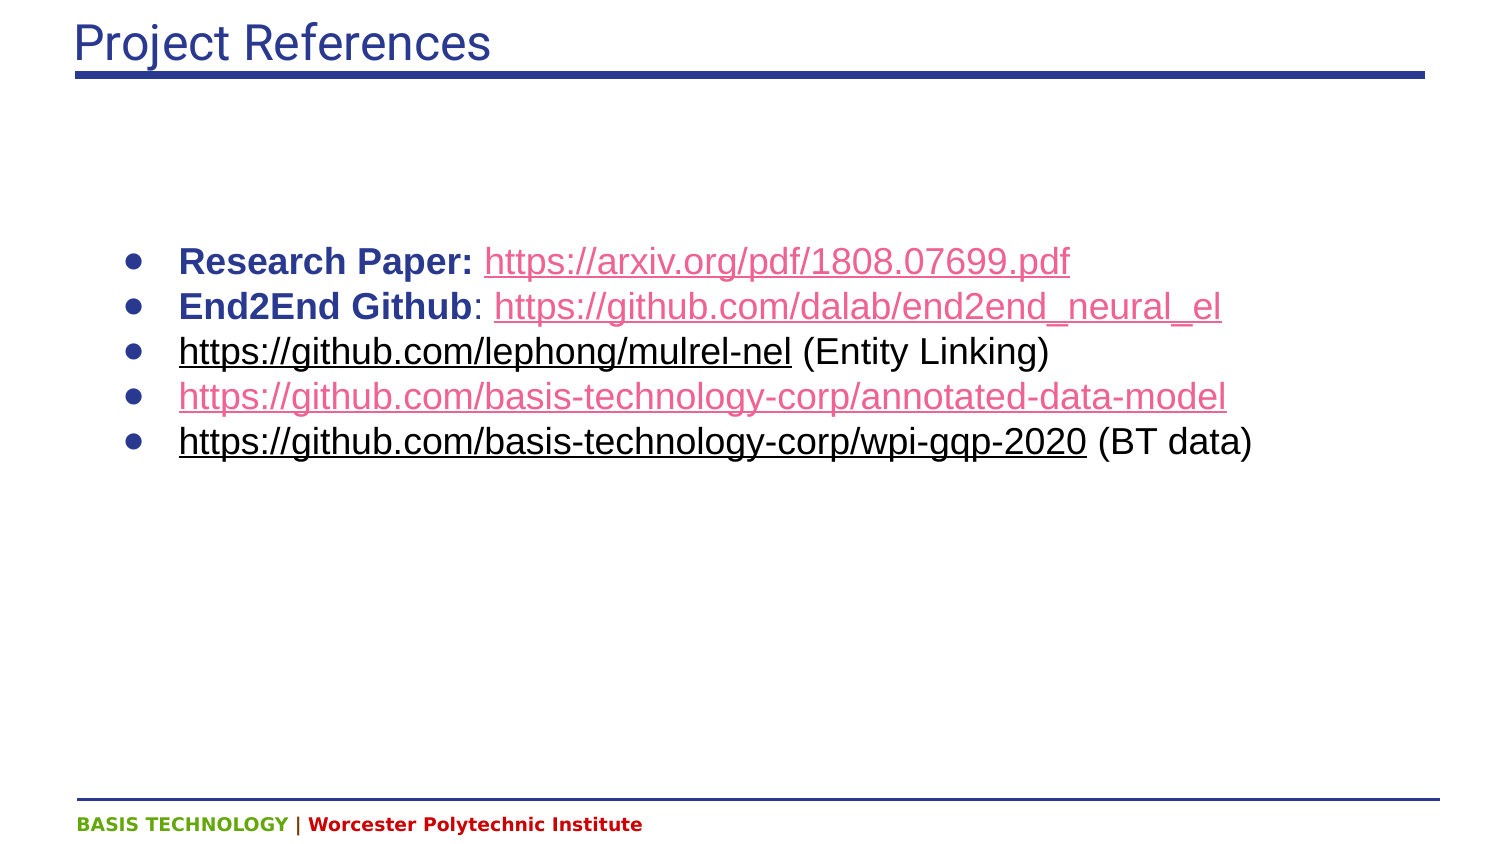

# Project References
Research Paper: https://arxiv.org/pdf/1808.07699.pdf
End2End Github: https://github.com/dalab/end2end_neural_el
https://github.com/lephong/mulrel-nel (Entity Linking)
https://github.com/basis-technology-corp/annotated-data-model
https://github.com/basis-technology-corp/wpi-gqp-2020 (BT data)
BASIS TECHNOLOGY | Worcester Polytechnic Institute